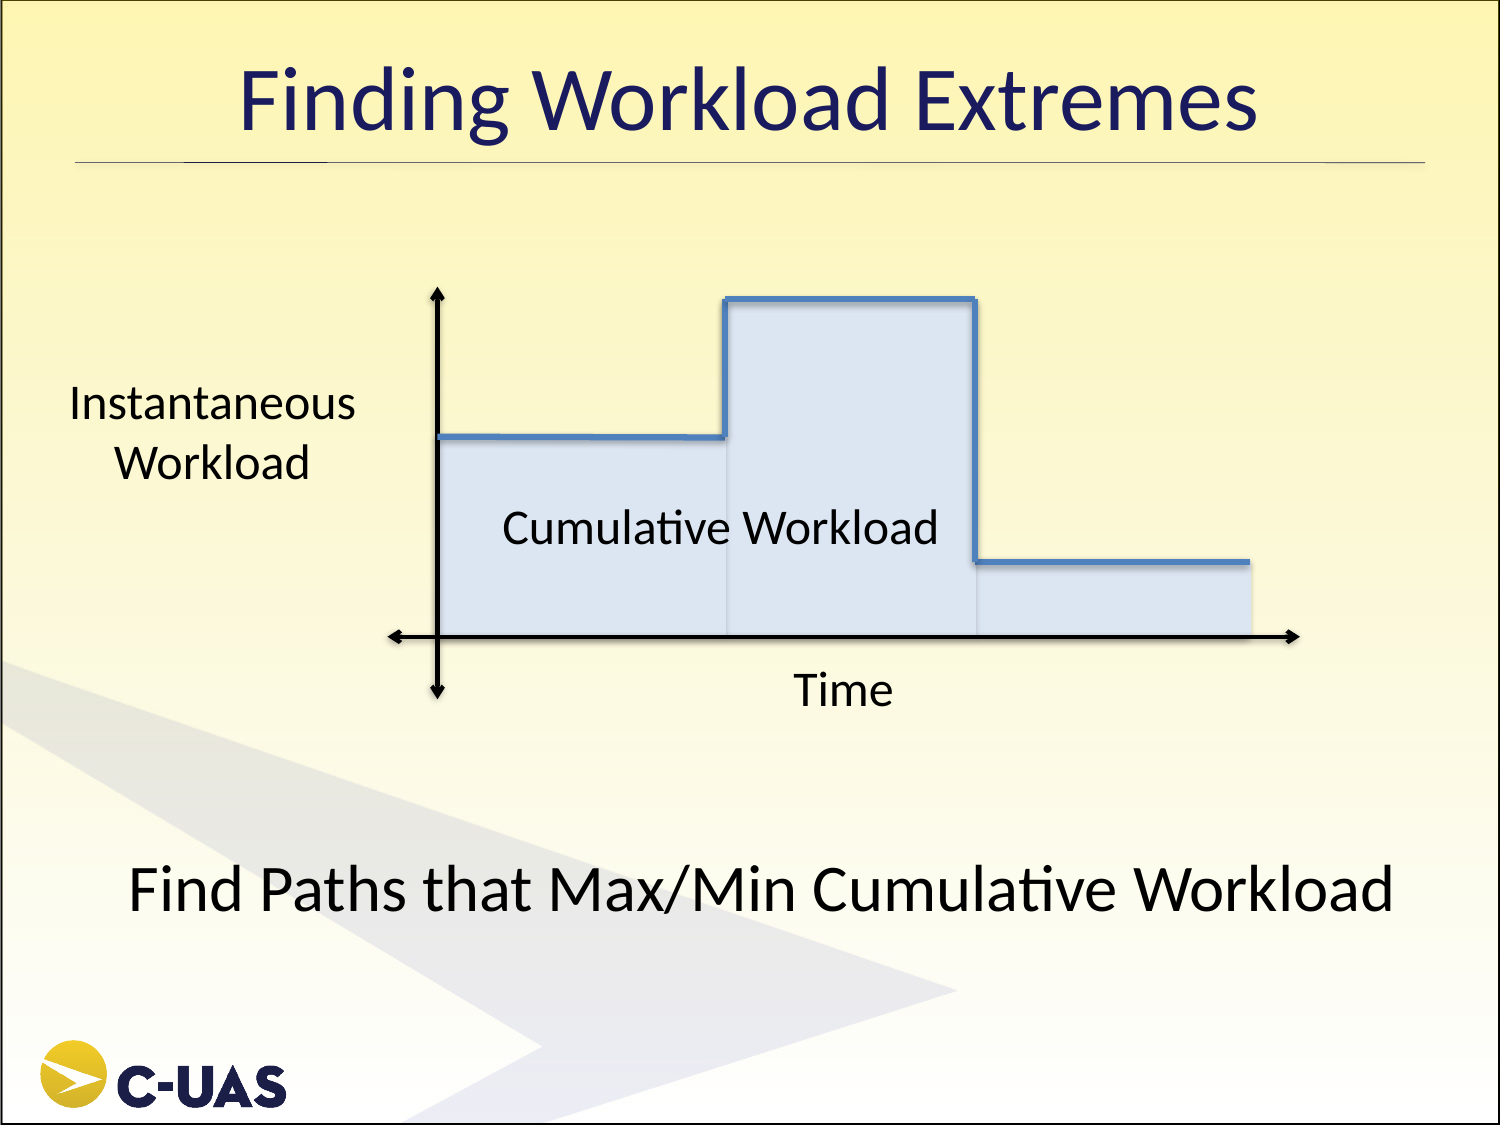

# Finding Workload Extremes

Instantaneous
Workload

Cumulative Workload

Time
Find Paths that Max/Min Cumulative Workload